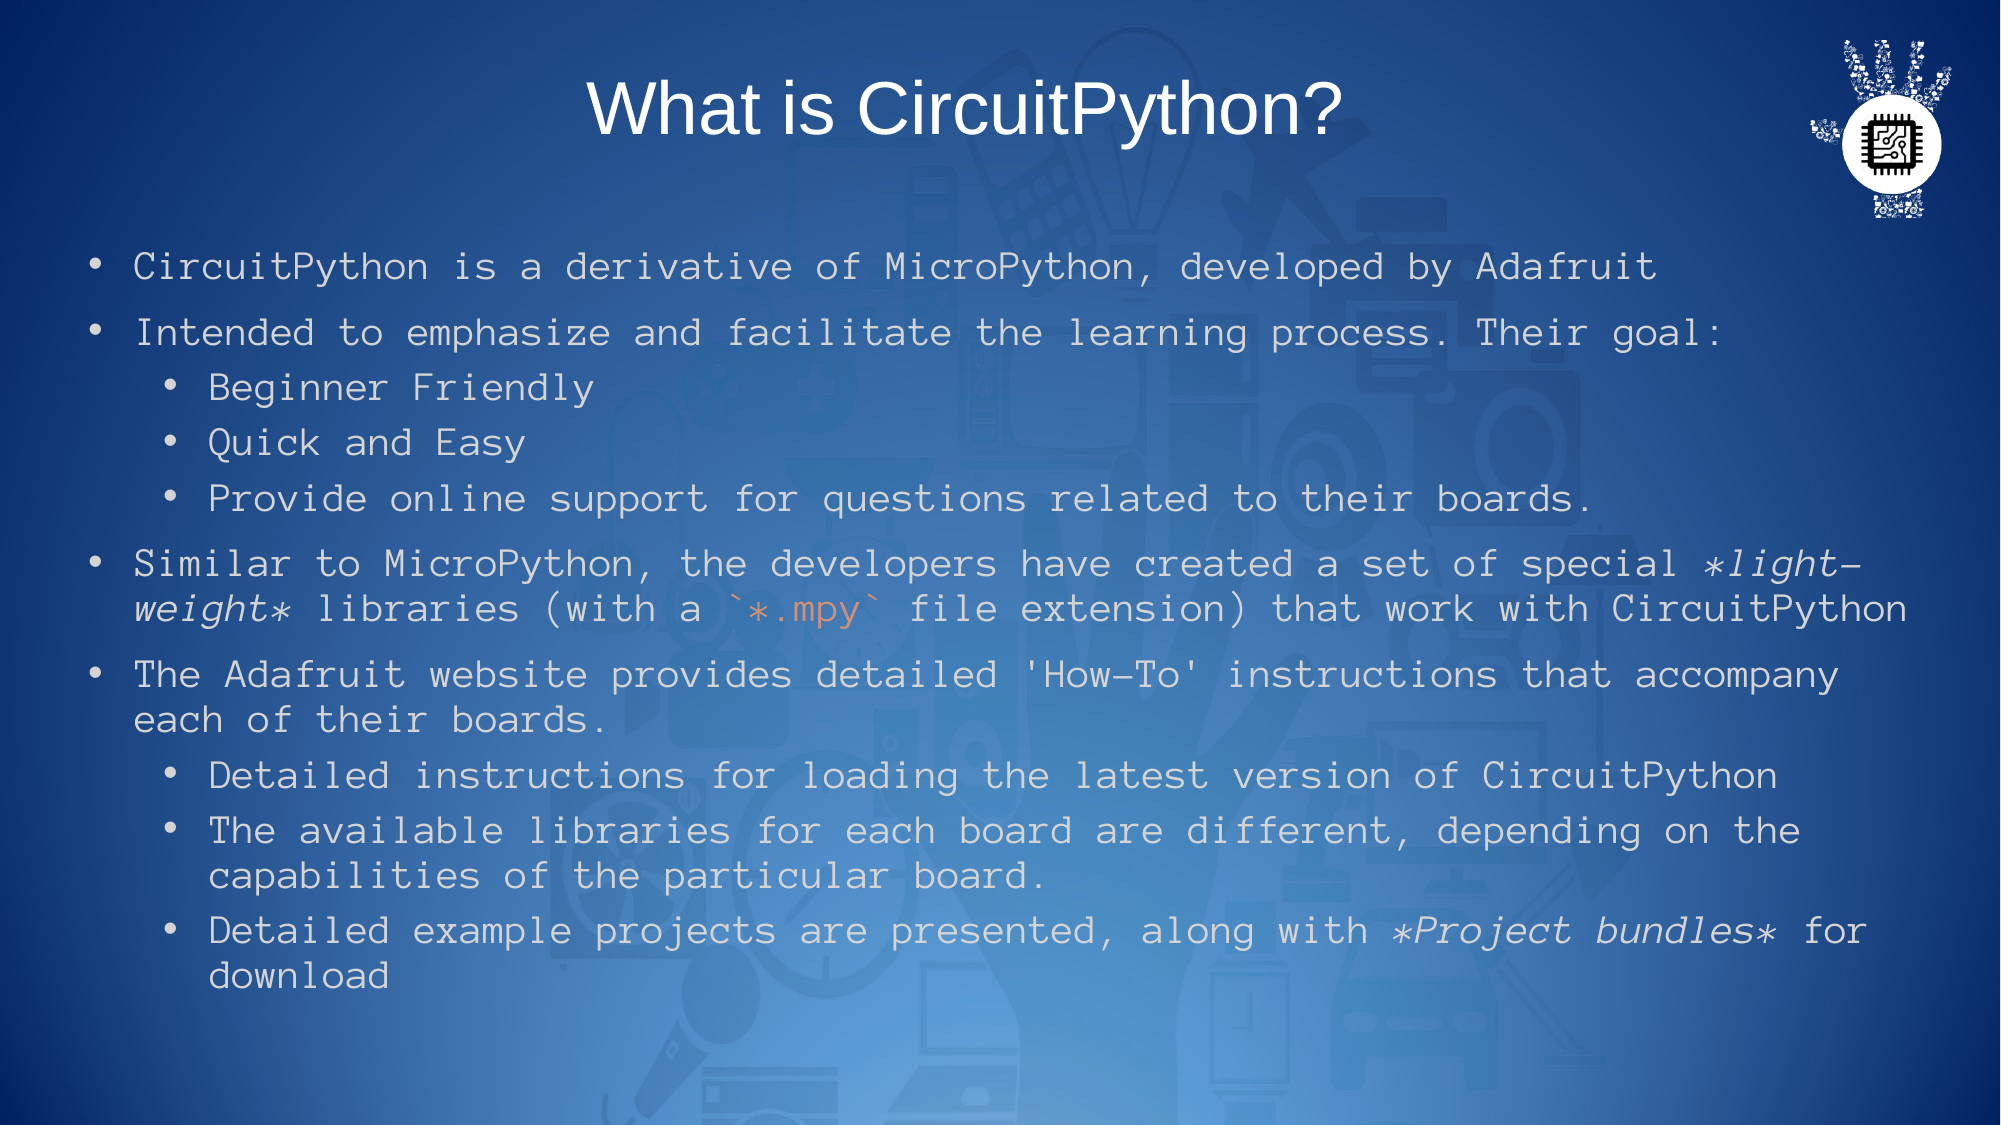

# What is CircuitPython?
CircuitPython is a derivative of MicroPython, developed by Adafruit
Intended to emphasize and facilitate the learning process. Their goal:
Beginner Friendly
Quick and Easy
Provide online support for questions related to their boards.
Similar to MicroPython, the developers have created a set of special *light-weight* libraries (with a `*.mpy` file extension) that work with CircuitPython
The Adafruit website provides detailed 'How-To' instructions that accompany each of their boards.
Detailed instructions for loading the latest version of CircuitPython
The available libraries for each board are different, depending on the capabilities of the particular board.
Detailed example projects are presented, along with *Project bundles* for download